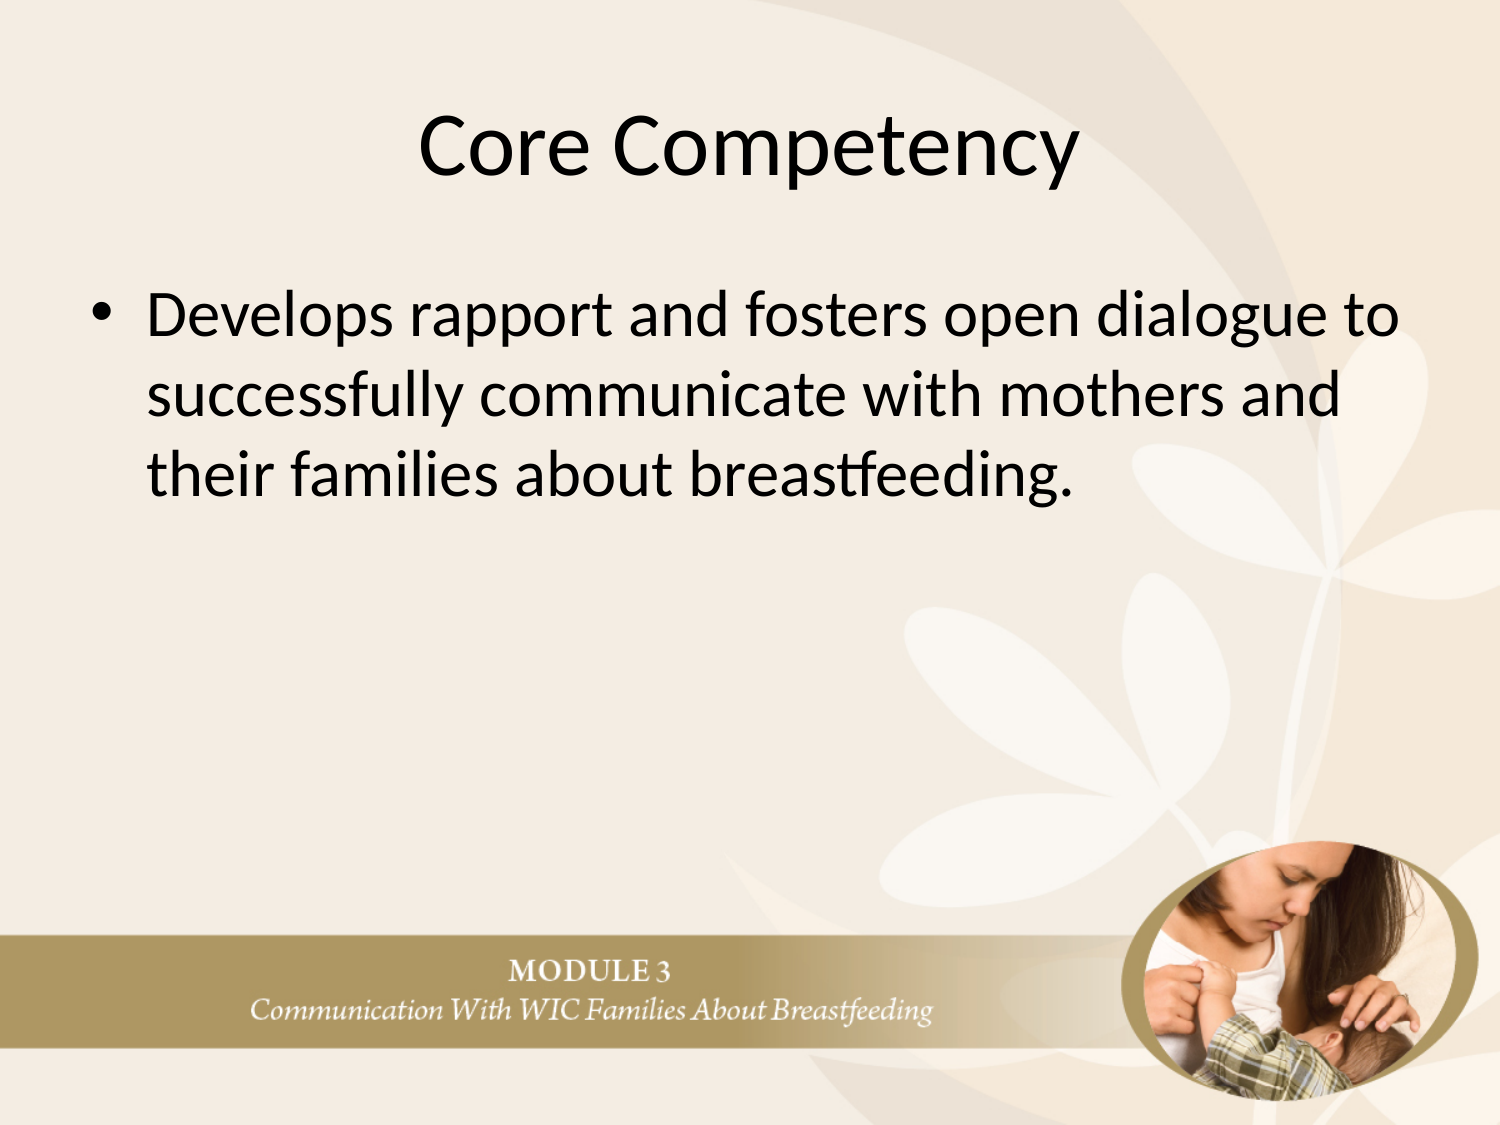

# Core Competency
Develops rapport and fosters open dialogue to successfully communicate with mothers and their families about breastfeeding.